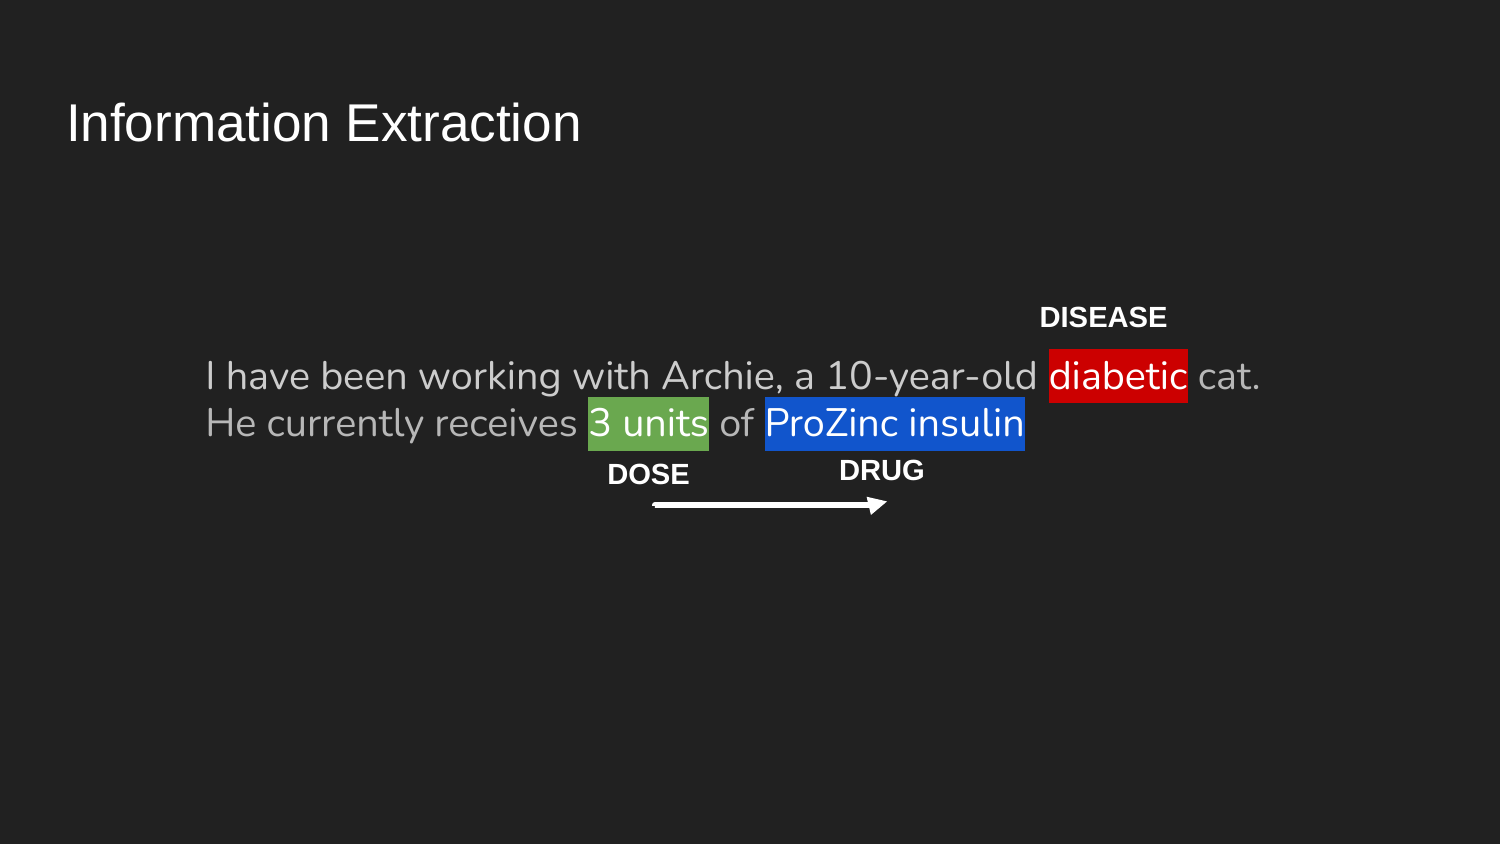

# Information Extraction
DISEASE
I have been working with Archie, a 10-year-old diabetic cat. He currently receives 3 units of ProZinc insulin
DRUG
DOSE